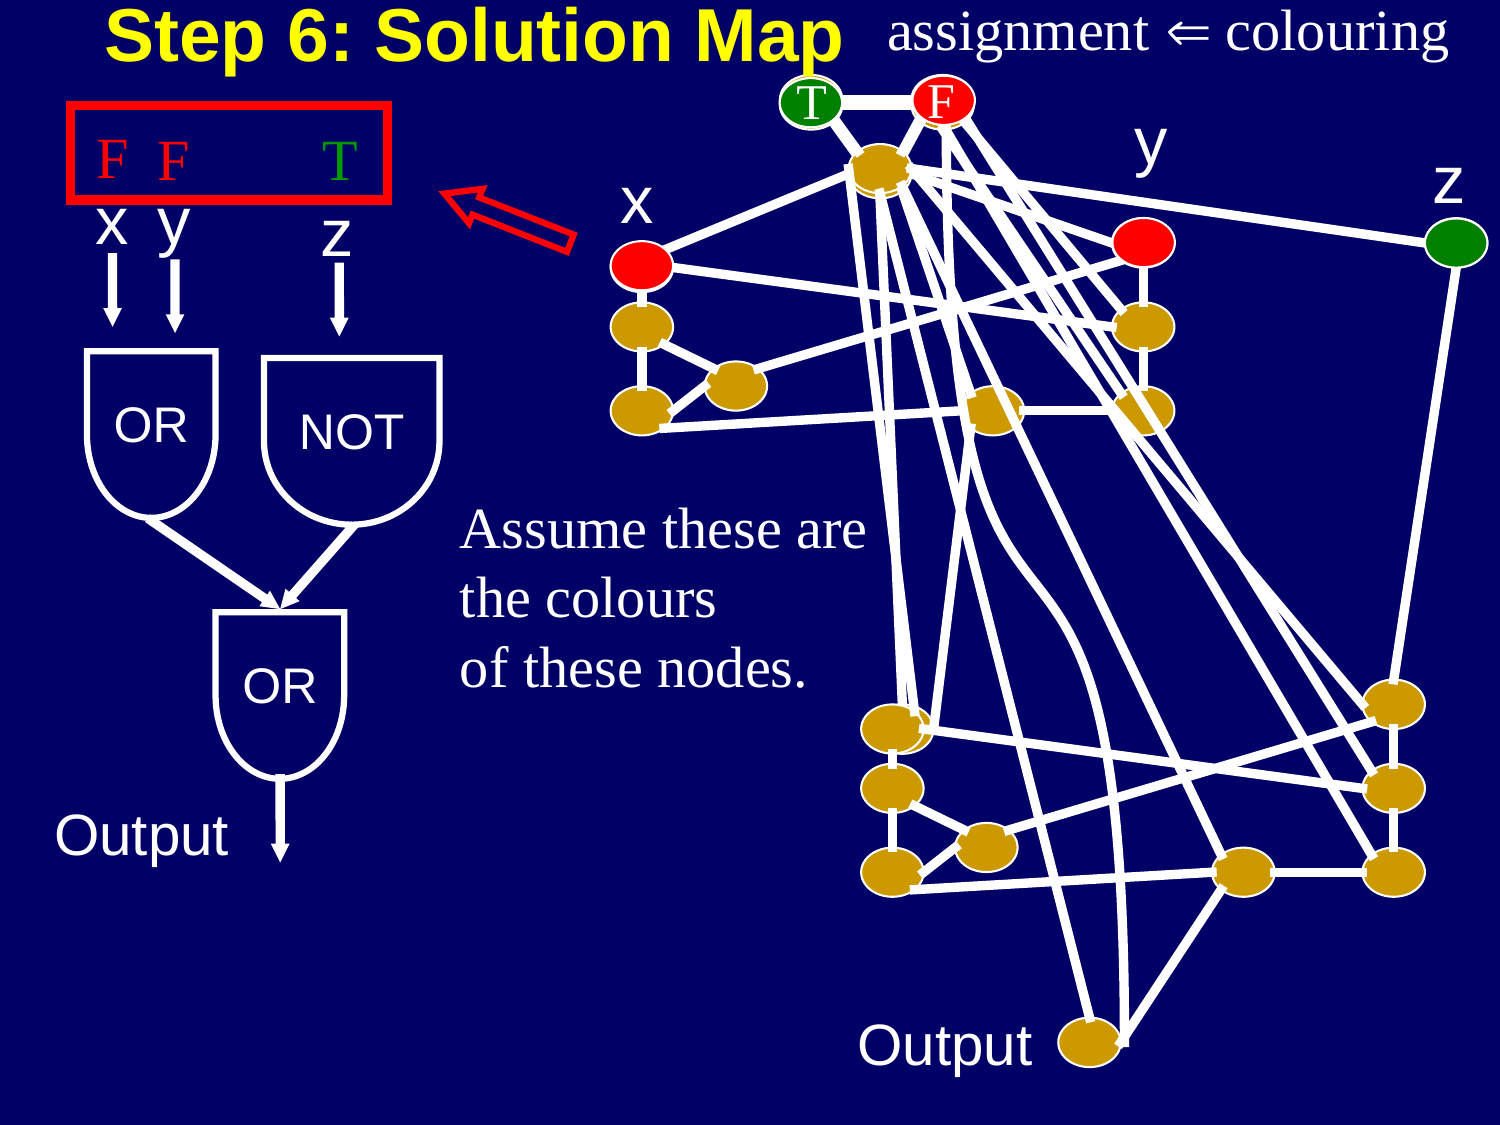

Step 6: Solution Map
assignment ⇐ colouring
F
T

y

 F
F
T
z

x
x
y
z

NOT
OR
OR

Output

Assume these are
the colours
of these nodes.

Output